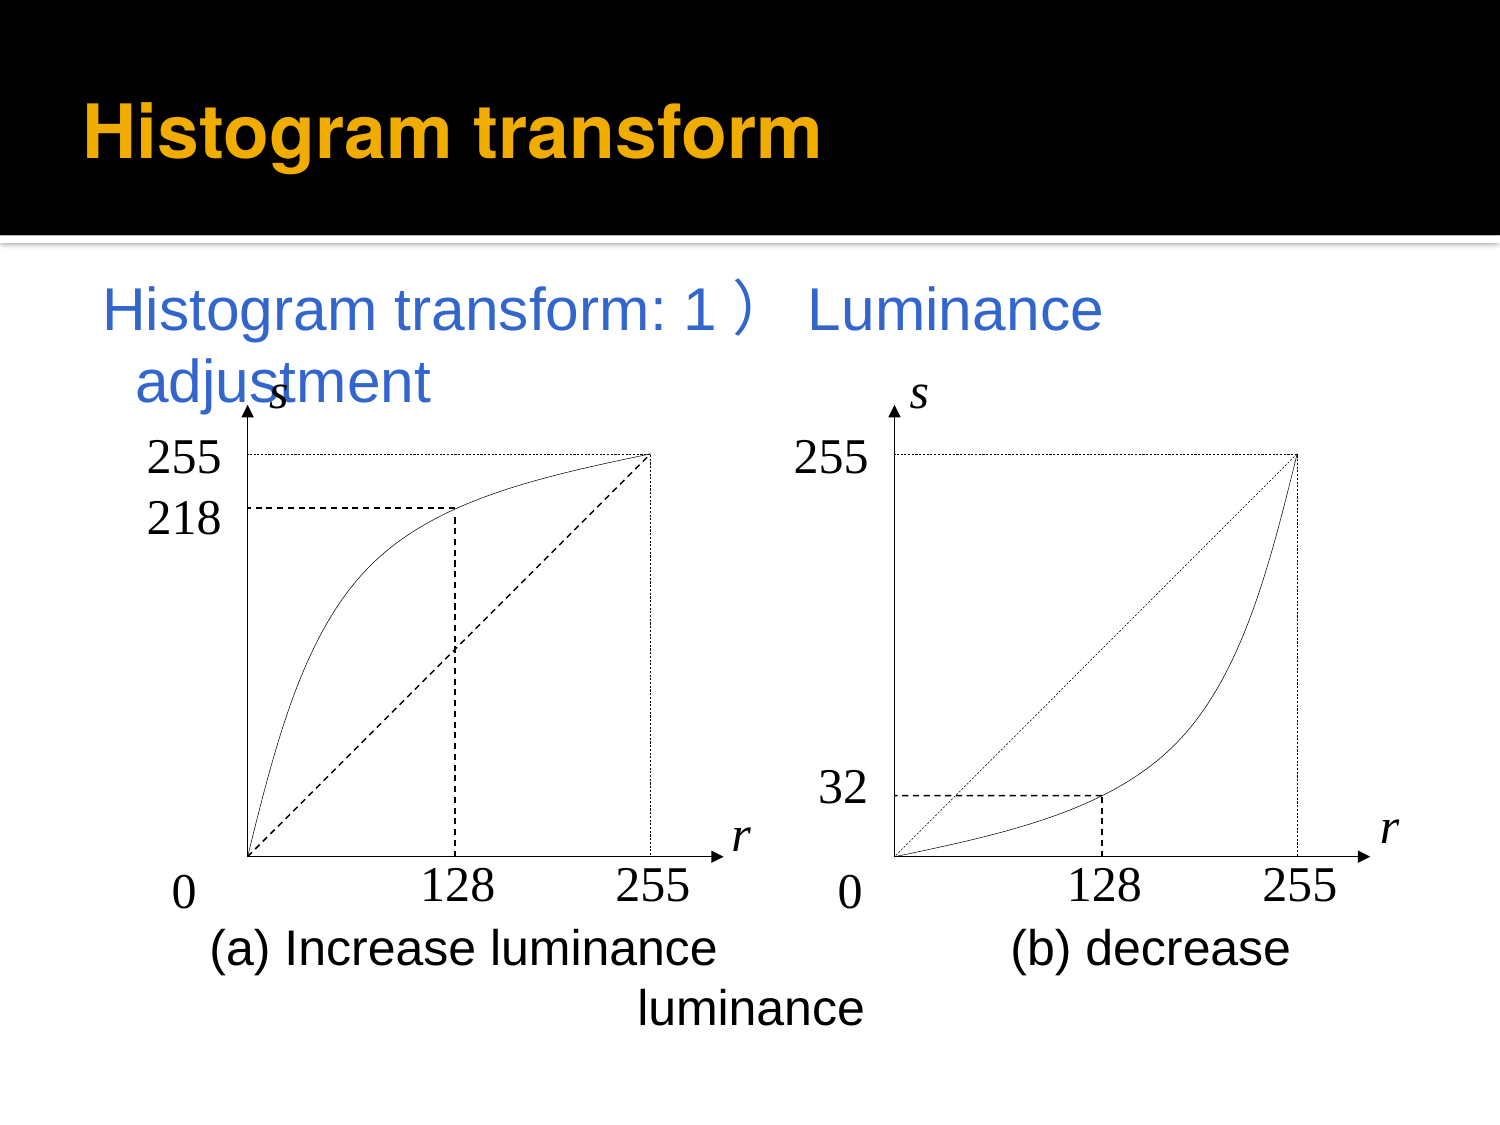

# Histogram transform
Histogram transform: 1）Luminance adjustment
s
s

255
255

218

32
r
r

128
255
128
255
0
0
(a) Increase luminance                     (b) decrease luminance